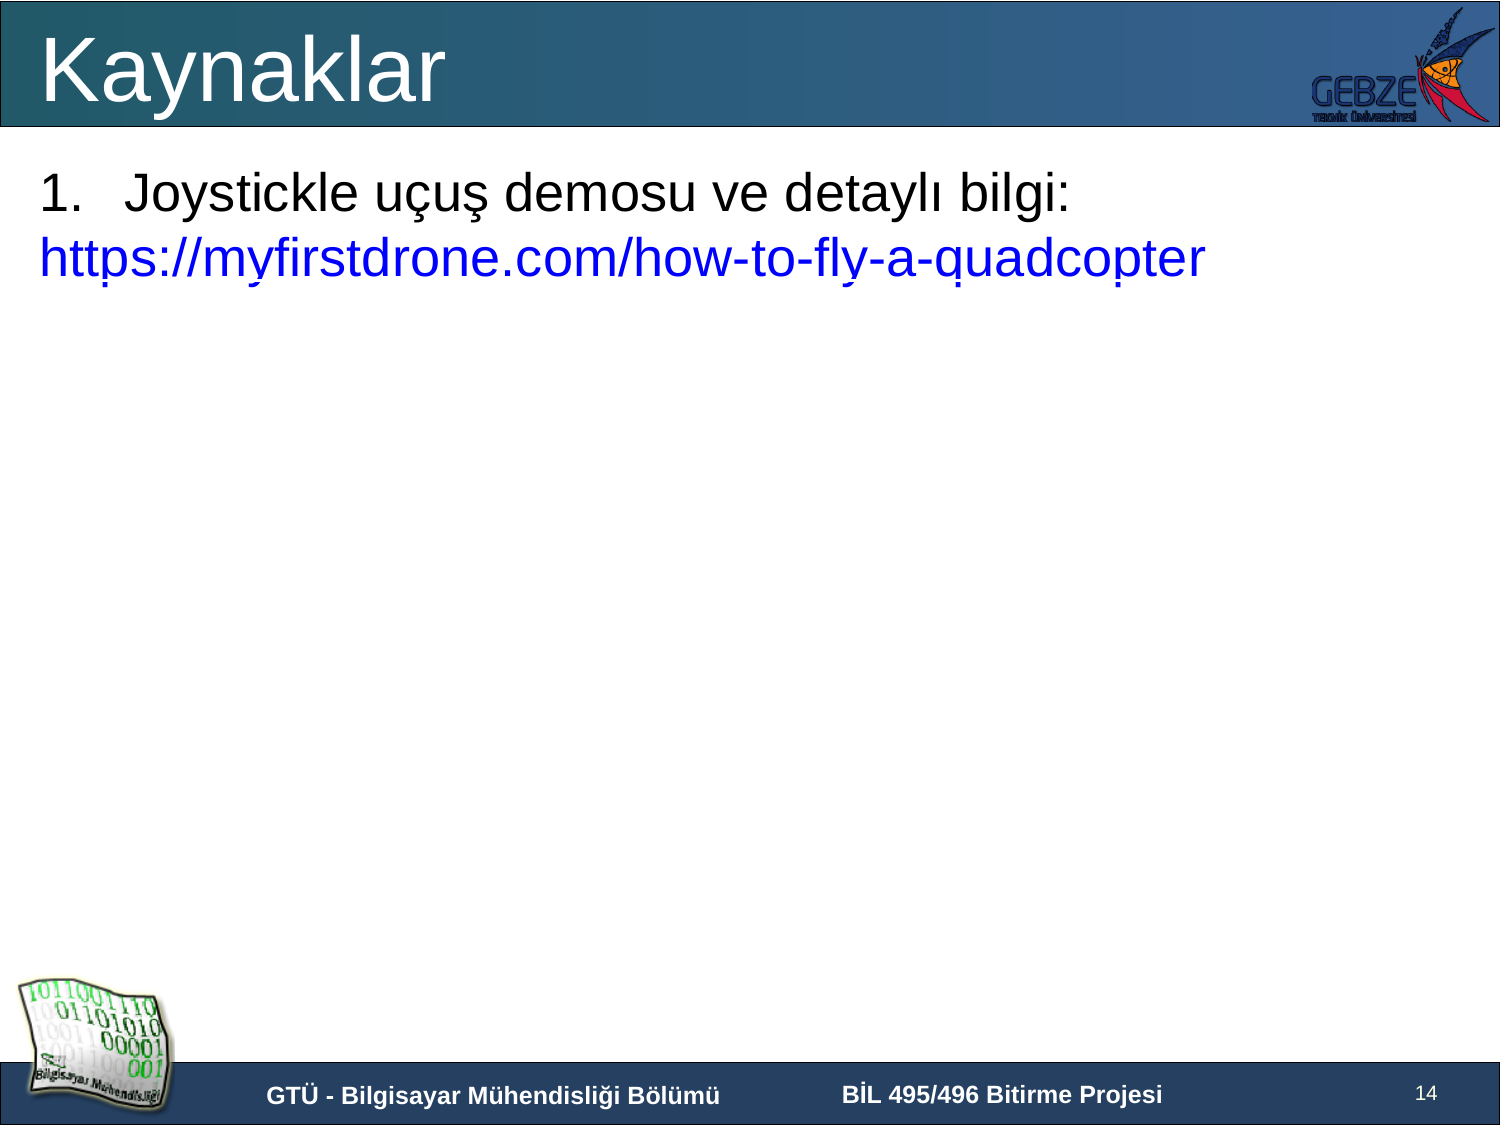

Kaynaklar
Joystickle uçuş demosu ve detaylı bilgi:
https://myfirstdrone.com/how-to-fly-a-quadcopter

14